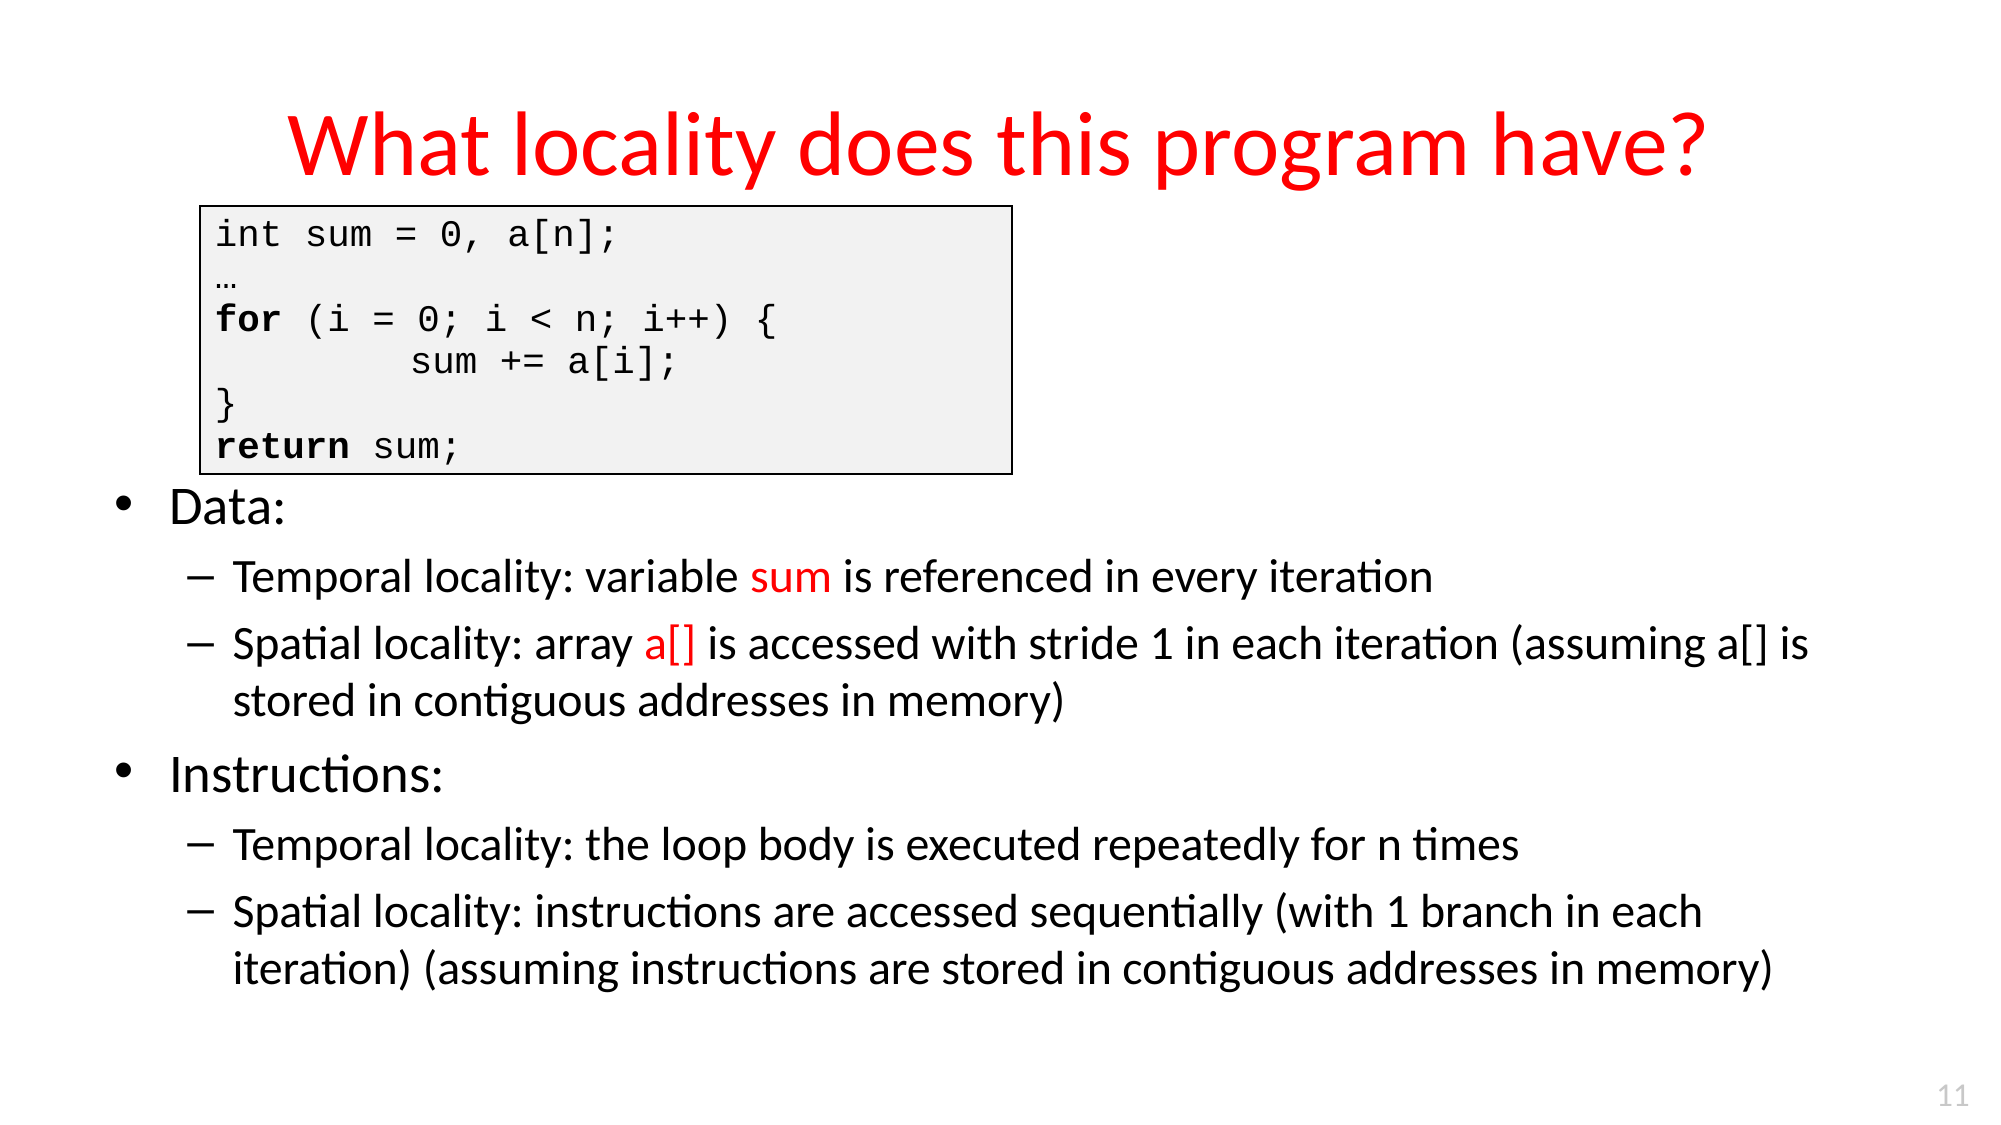

# What locality does this program have?
int sum = 0, a[n];
…
for (i = 0; i < n; i++) {
	  sum += a[i];
}
return sum;
Data:
Temporal locality: variable sum is referenced in every iteration
Spatial locality: array a[] is accessed with stride 1 in each iteration (assuming a[] is stored in contiguous addresses in memory)
Instructions:
Temporal locality: the loop body is executed repeatedly for n times
Spatial locality: instructions are accessed sequentially (with 1 branch in each iteration) (assuming instructions are stored in contiguous addresses in memory)
11